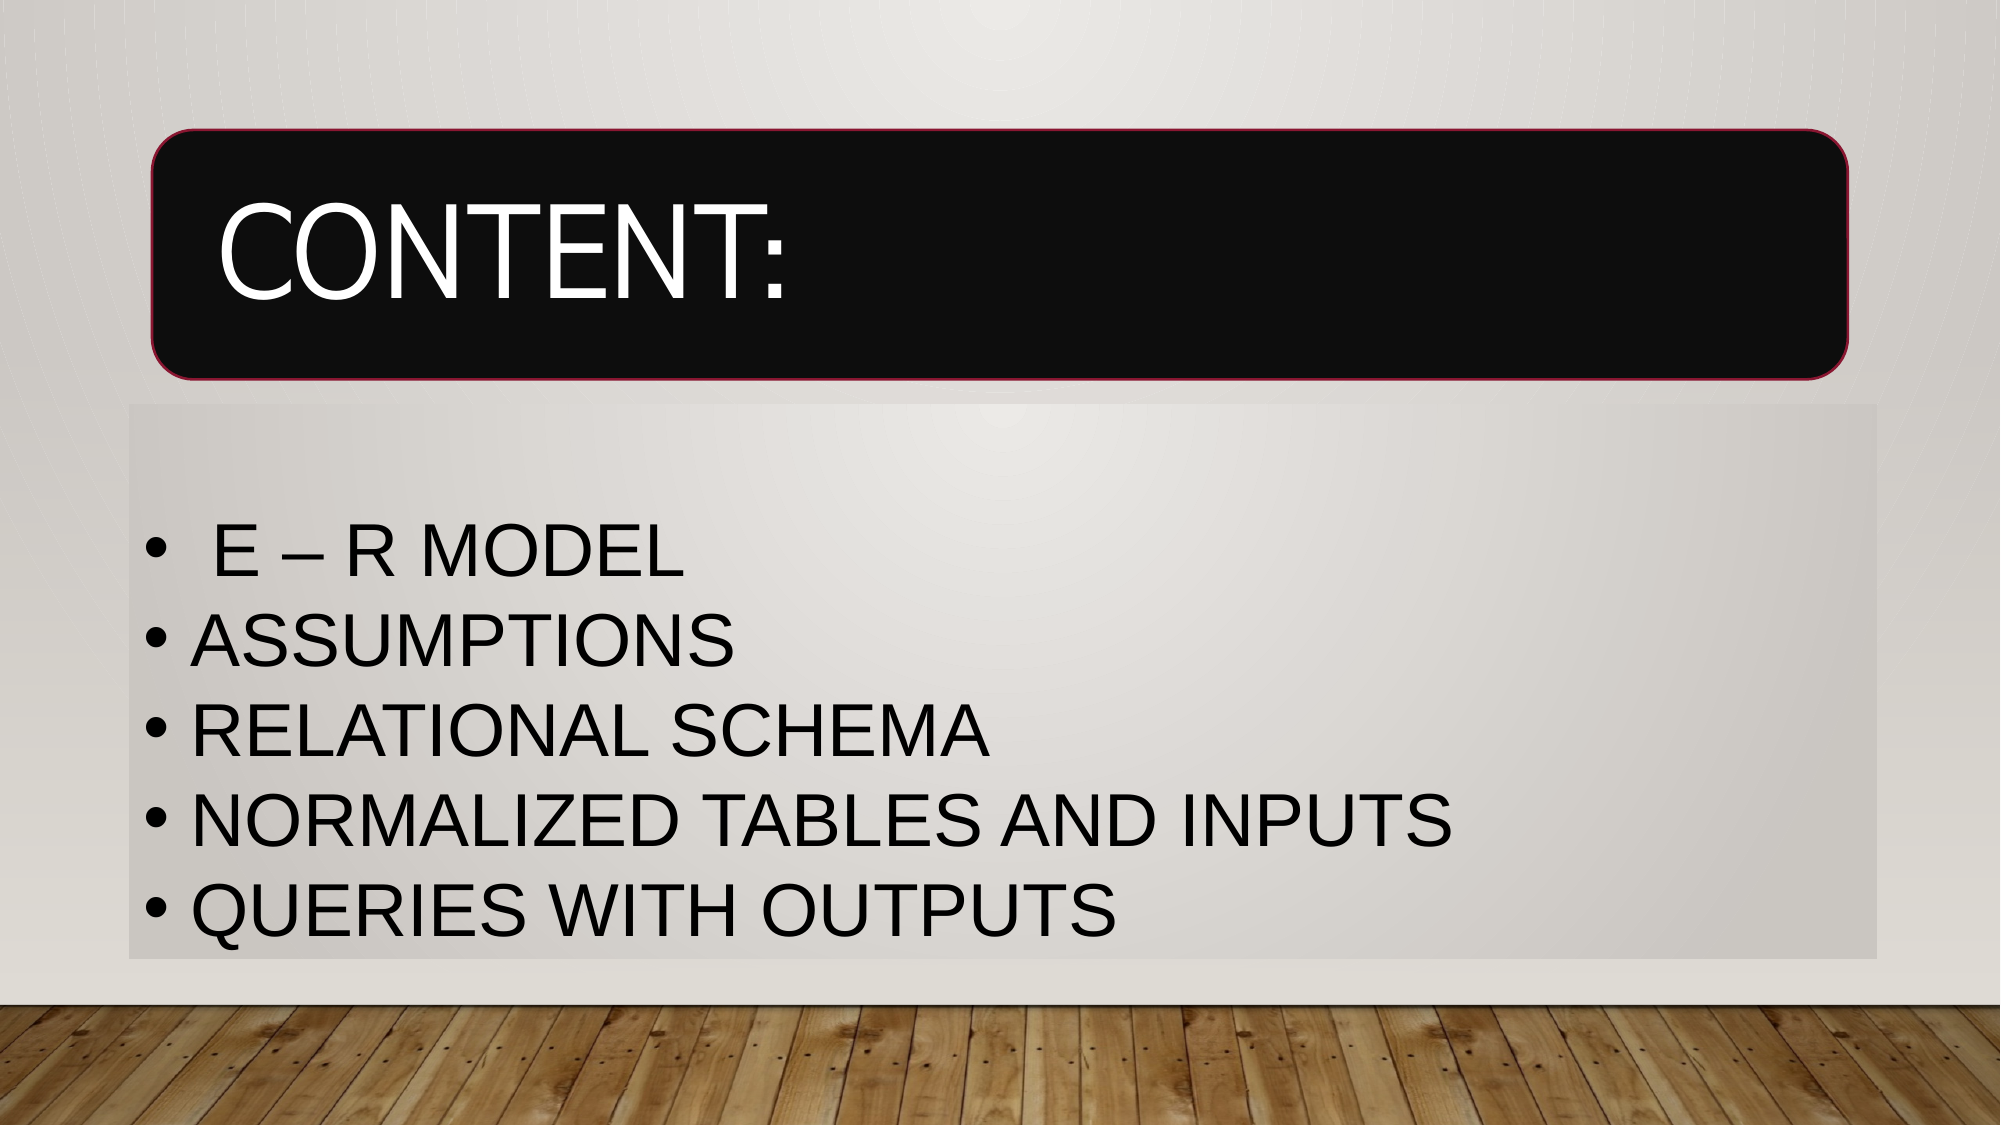

CONTENT:

 E – R MODEL
ASSUMPTIONS
RELATIONAL SCHEMA
NORMALIZED TABLES AND INPUTS
QUERIES WITH OUTPUTS